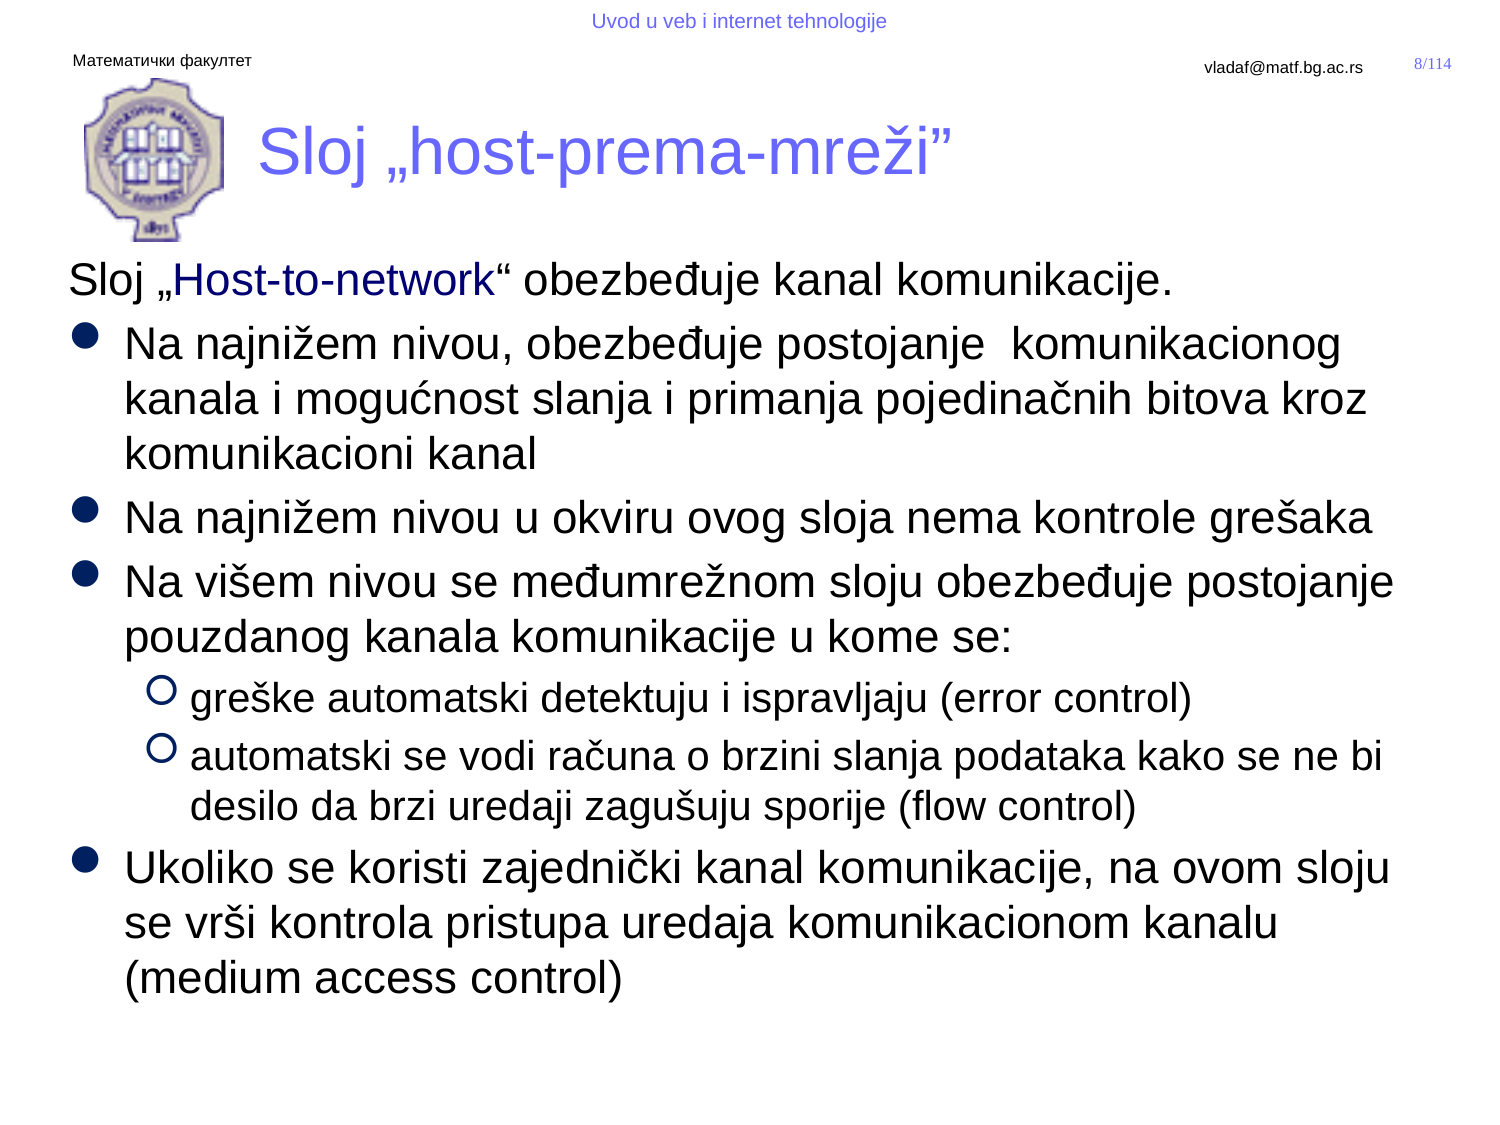

# Sloj „host-prema-mreži”
Sloj „Host-to-network“ obezbeđuje kanal komunikacije.
Na najnižem nivou, obezbeđuje postojanje  komunikacionog kanala i mogućnost slanja i primanja pojedinačnih bitova kroz komunikacioni kanal
Na najnižem nivou u okviru ovog sloja nema kontrole grešaka
Na višem nivou se međumrežnom sloju obezbeđuje postojanje pouzdanog kanala komunikacije u kome se:
greške automatski detektuju i ispravljaju (error control)
automatski se vodi računa o brzini slanja podataka kako se ne bi desilo da brzi uredaji zagušuju sporije (flow control)
Ukoliko se koristi zajednički kanal komunikacije, na ovom sloju se vrši kontrola pristupa uredaja komunikacionom kanalu (medium access control)